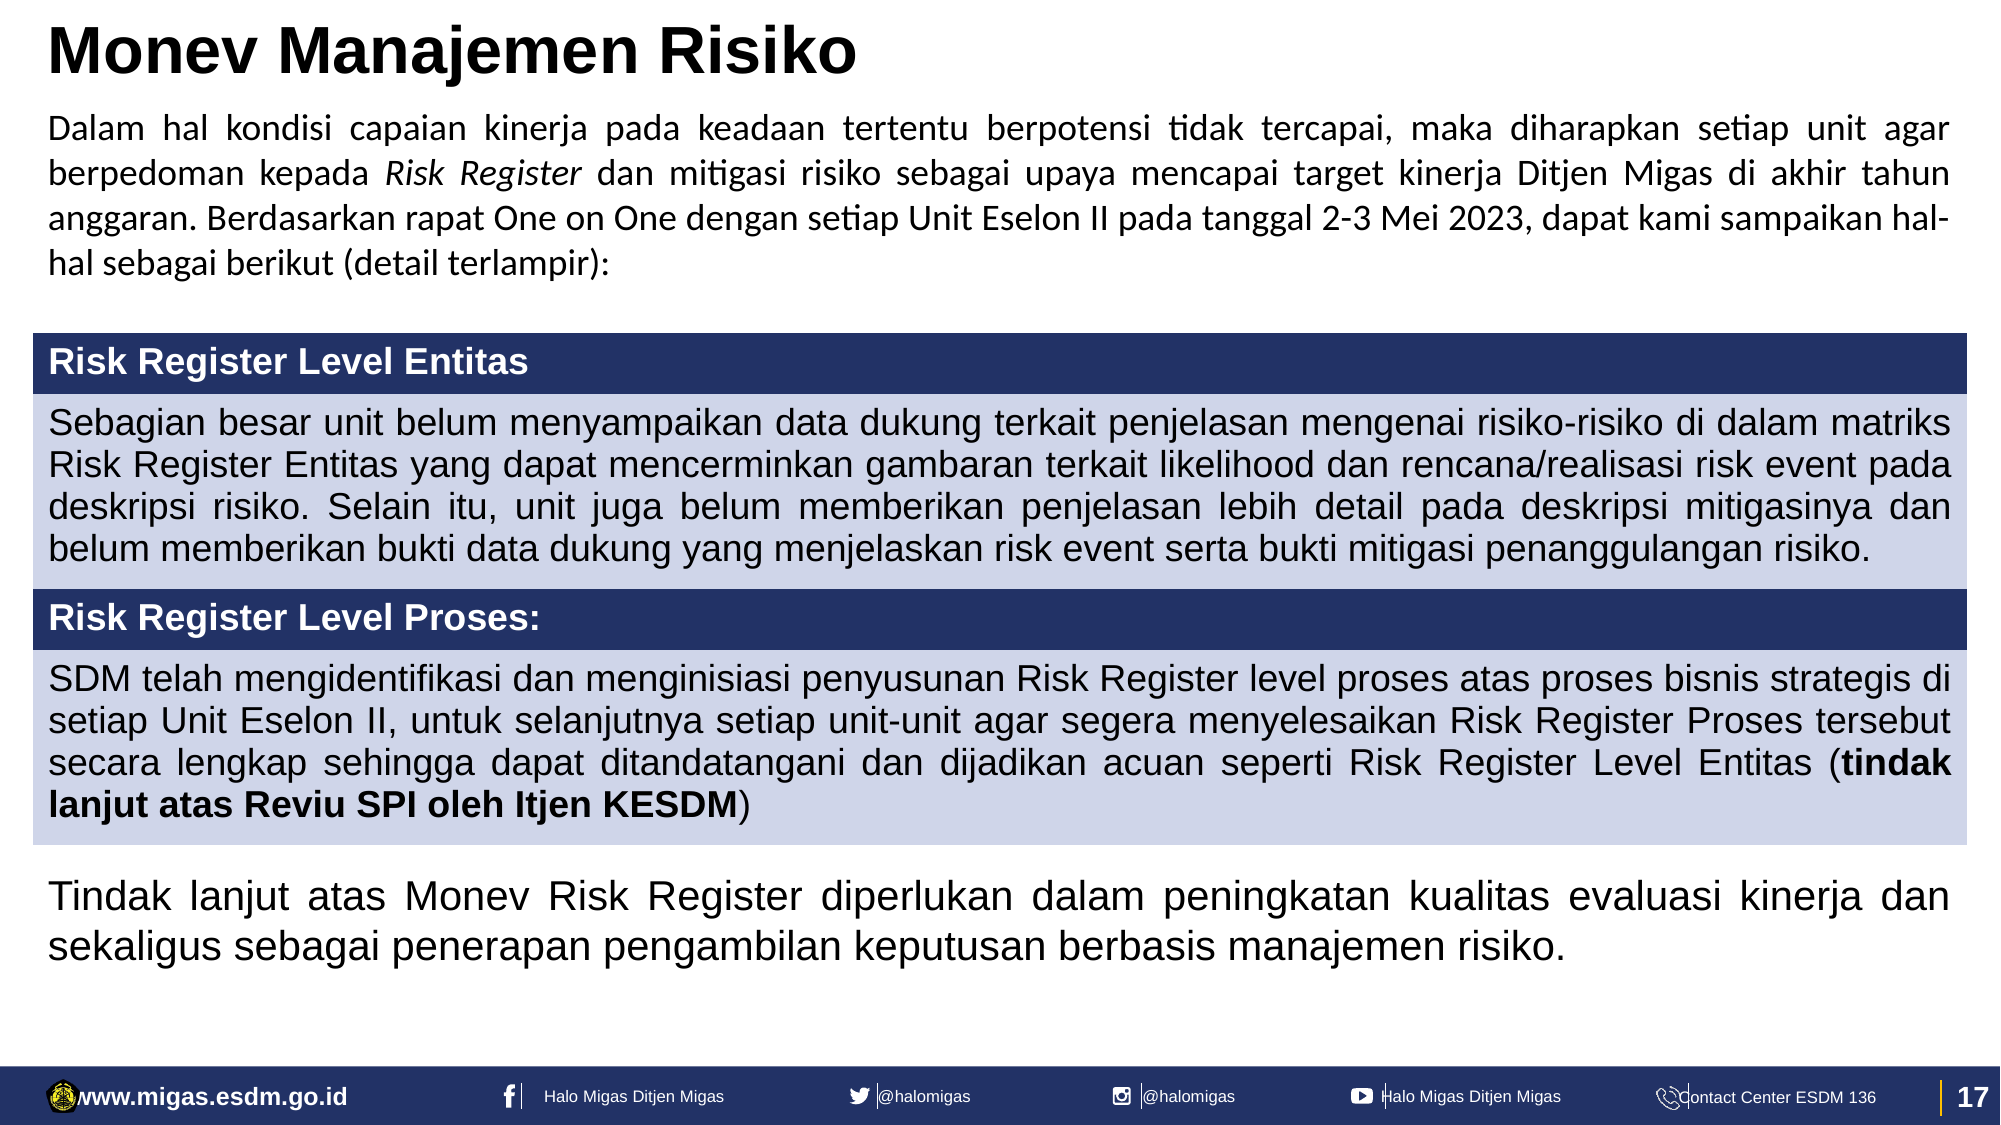

Monev Manajemen Risiko
Dalam hal kondisi capaian kinerja pada keadaan tertentu berpotensi tidak tercapai, maka diharapkan setiap unit agar berpedoman kepada Risk Register dan mitigasi risiko sebagai upaya mencapai target kinerja Ditjen Migas di akhir tahun anggaran. Berdasarkan rapat One on One dengan setiap Unit Eselon II pada tanggal 2-3 Mei 2023, dapat kami sampaikan hal-hal sebagai berikut (detail terlampir):
| Risk Register Level Entitas |
| --- |
| Sebagian besar unit belum menyampaikan data dukung terkait penjelasan mengenai risiko-risiko di dalam matriks Risk Register Entitas yang dapat mencerminkan gambaran terkait likelihood dan rencana/realisasi risk event pada deskripsi risiko. Selain itu, unit juga belum memberikan penjelasan lebih detail pada deskripsi mitigasinya dan belum memberikan bukti data dukung yang menjelaskan risk event serta bukti mitigasi penanggulangan risiko. |
| Risk Register Level Proses: |
| SDM telah mengidentifikasi dan menginisiasi penyusunan Risk Register level proses atas proses bisnis strategis di setiap Unit Eselon II, untuk selanjutnya setiap unit-unit agar segera menyelesaikan Risk Register Proses tersebut secara lengkap sehingga dapat ditandatangani dan dijadikan acuan seperti Risk Register Level Entitas (tindak lanjut atas Reviu SPI oleh Itjen KESDM) |
Tindak lanjut atas Monev Risk Register diperlukan dalam peningkatan kualitas evaluasi kinerja dan sekaligus sebagai penerapan pengambilan keputusan berbasis manajemen risiko.
 17